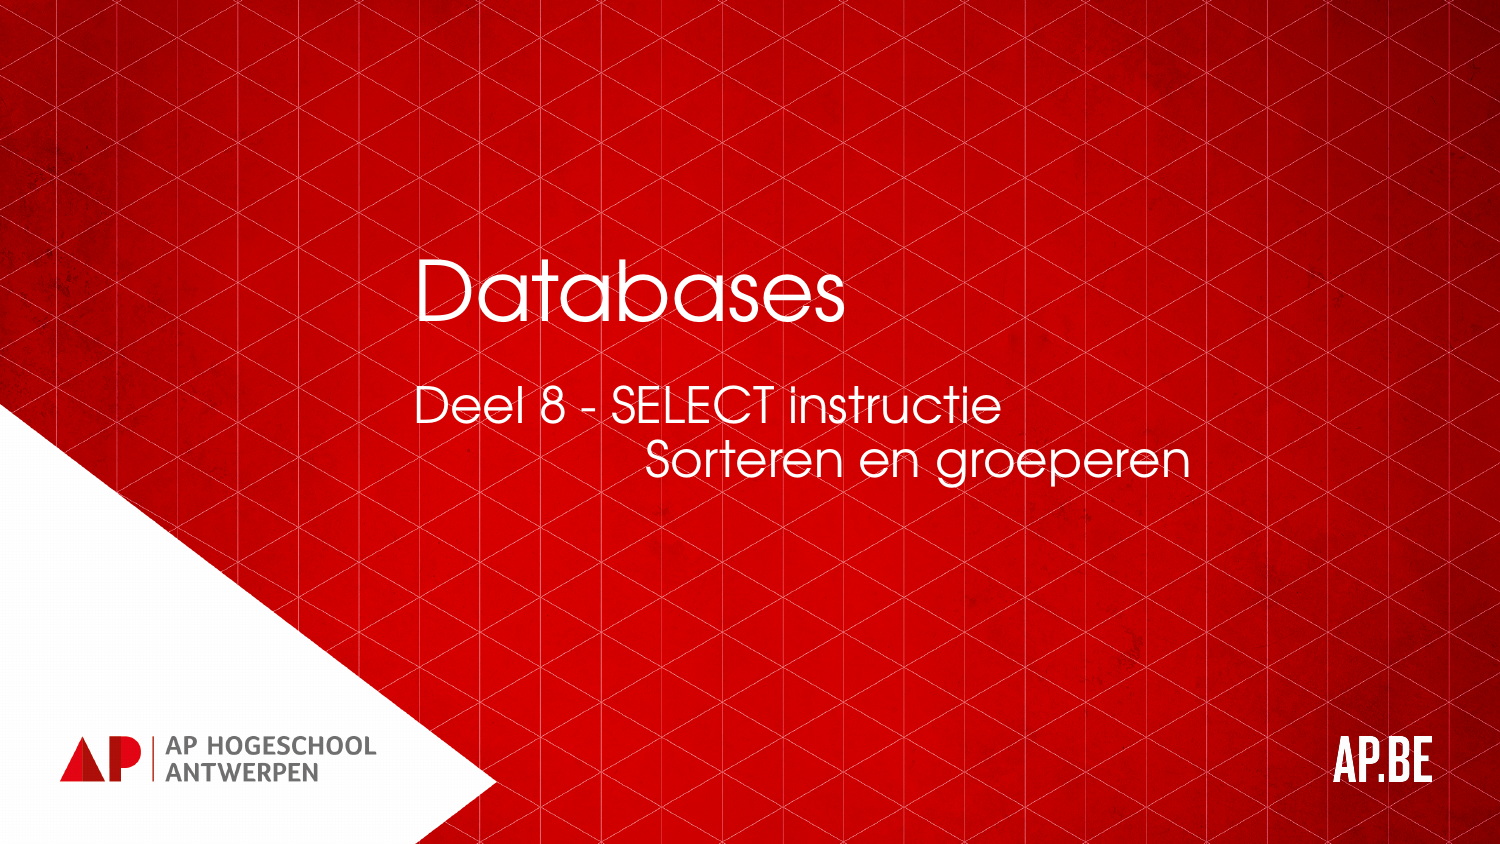

# Databases
Deel 8 - SELECT instructie
	      Sorteren en groeperen